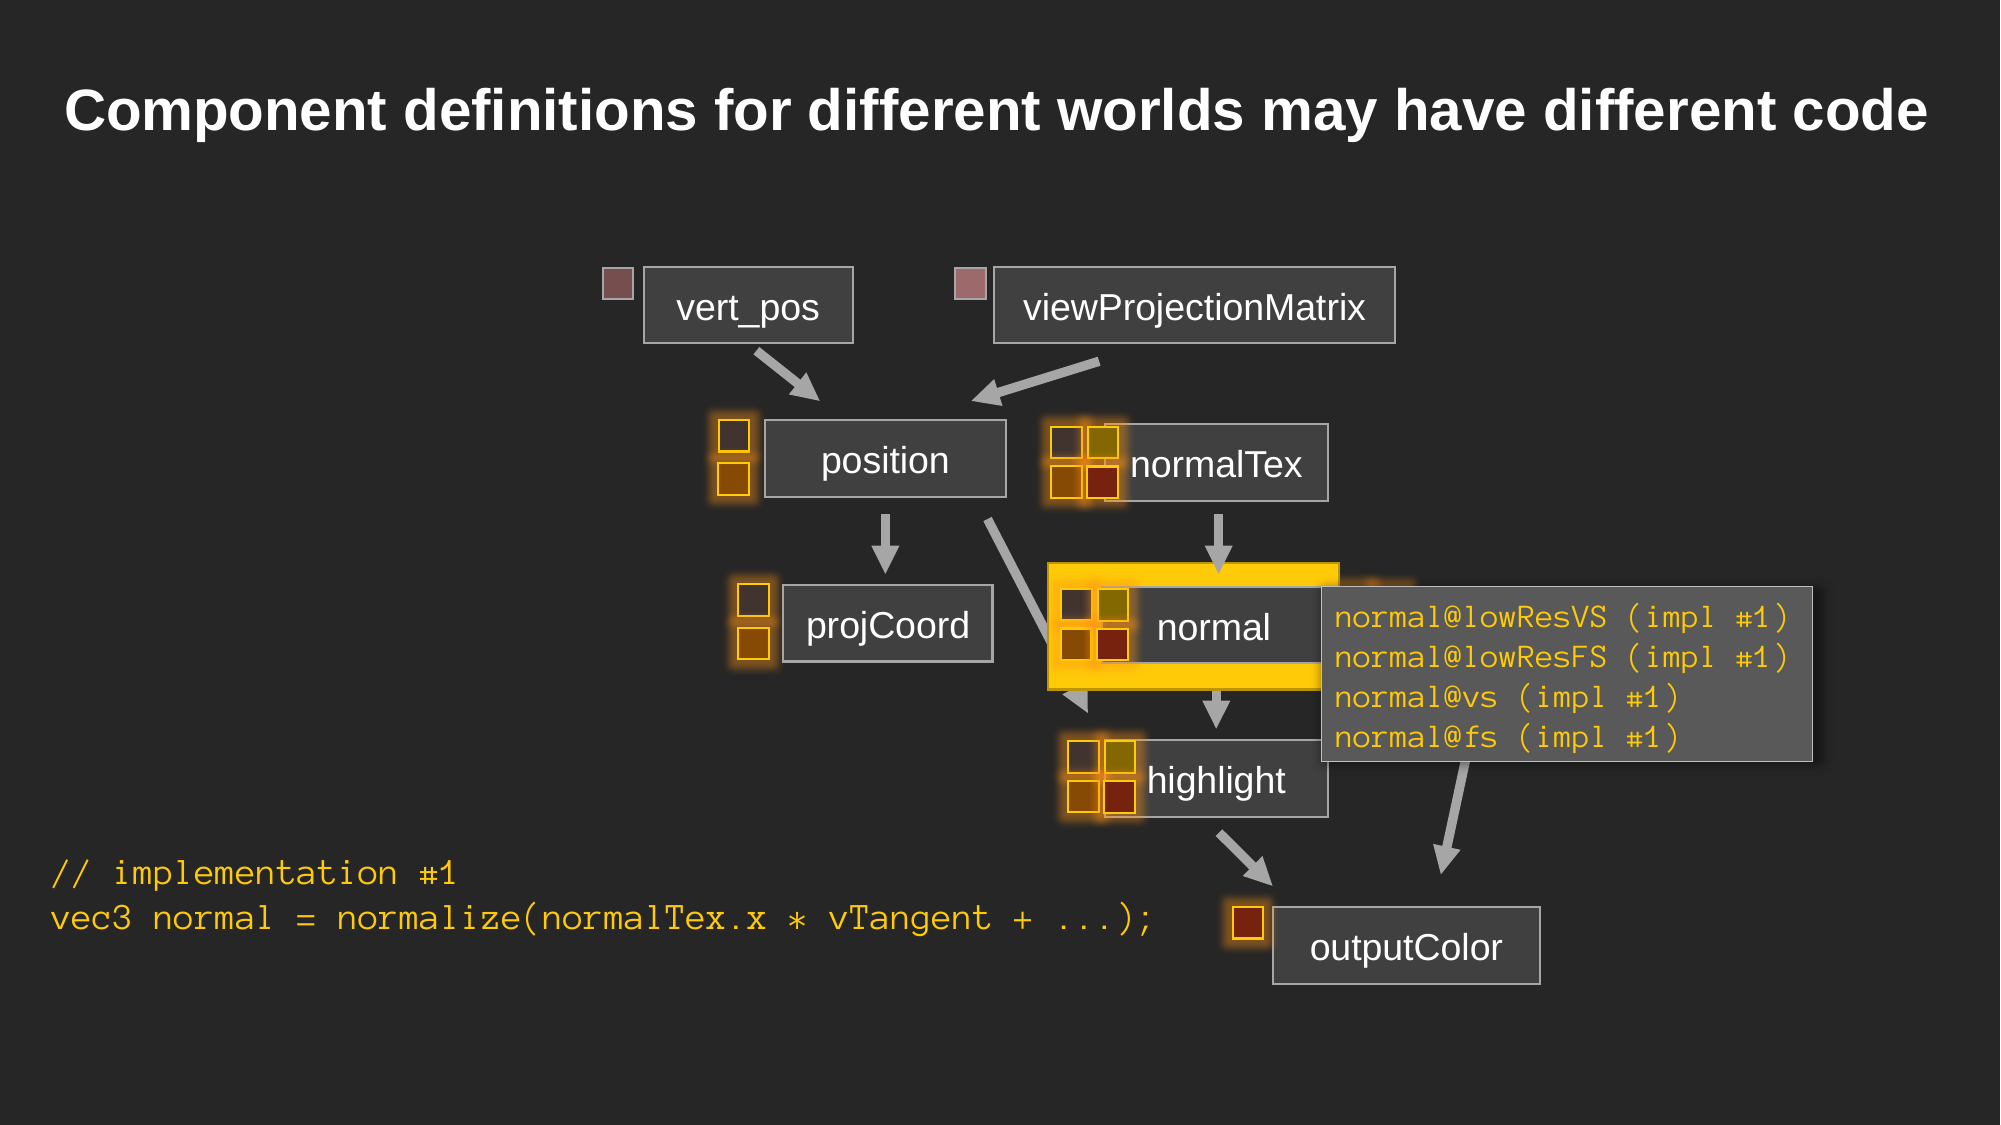

Component definitions for different worlds may have different code
vert_pos
viewProjectionMatrix

position
normalTex

projCoord
normal
normal@lowResVS (impl #1)
normal@lowResFS (impl #1)
normal@vs (impl #1)
normal@fs (impl #1)
albedo

highlight

// implementation #1
vec3 normal = normalize(normalTex.x * vTangent + ...);

outputColor